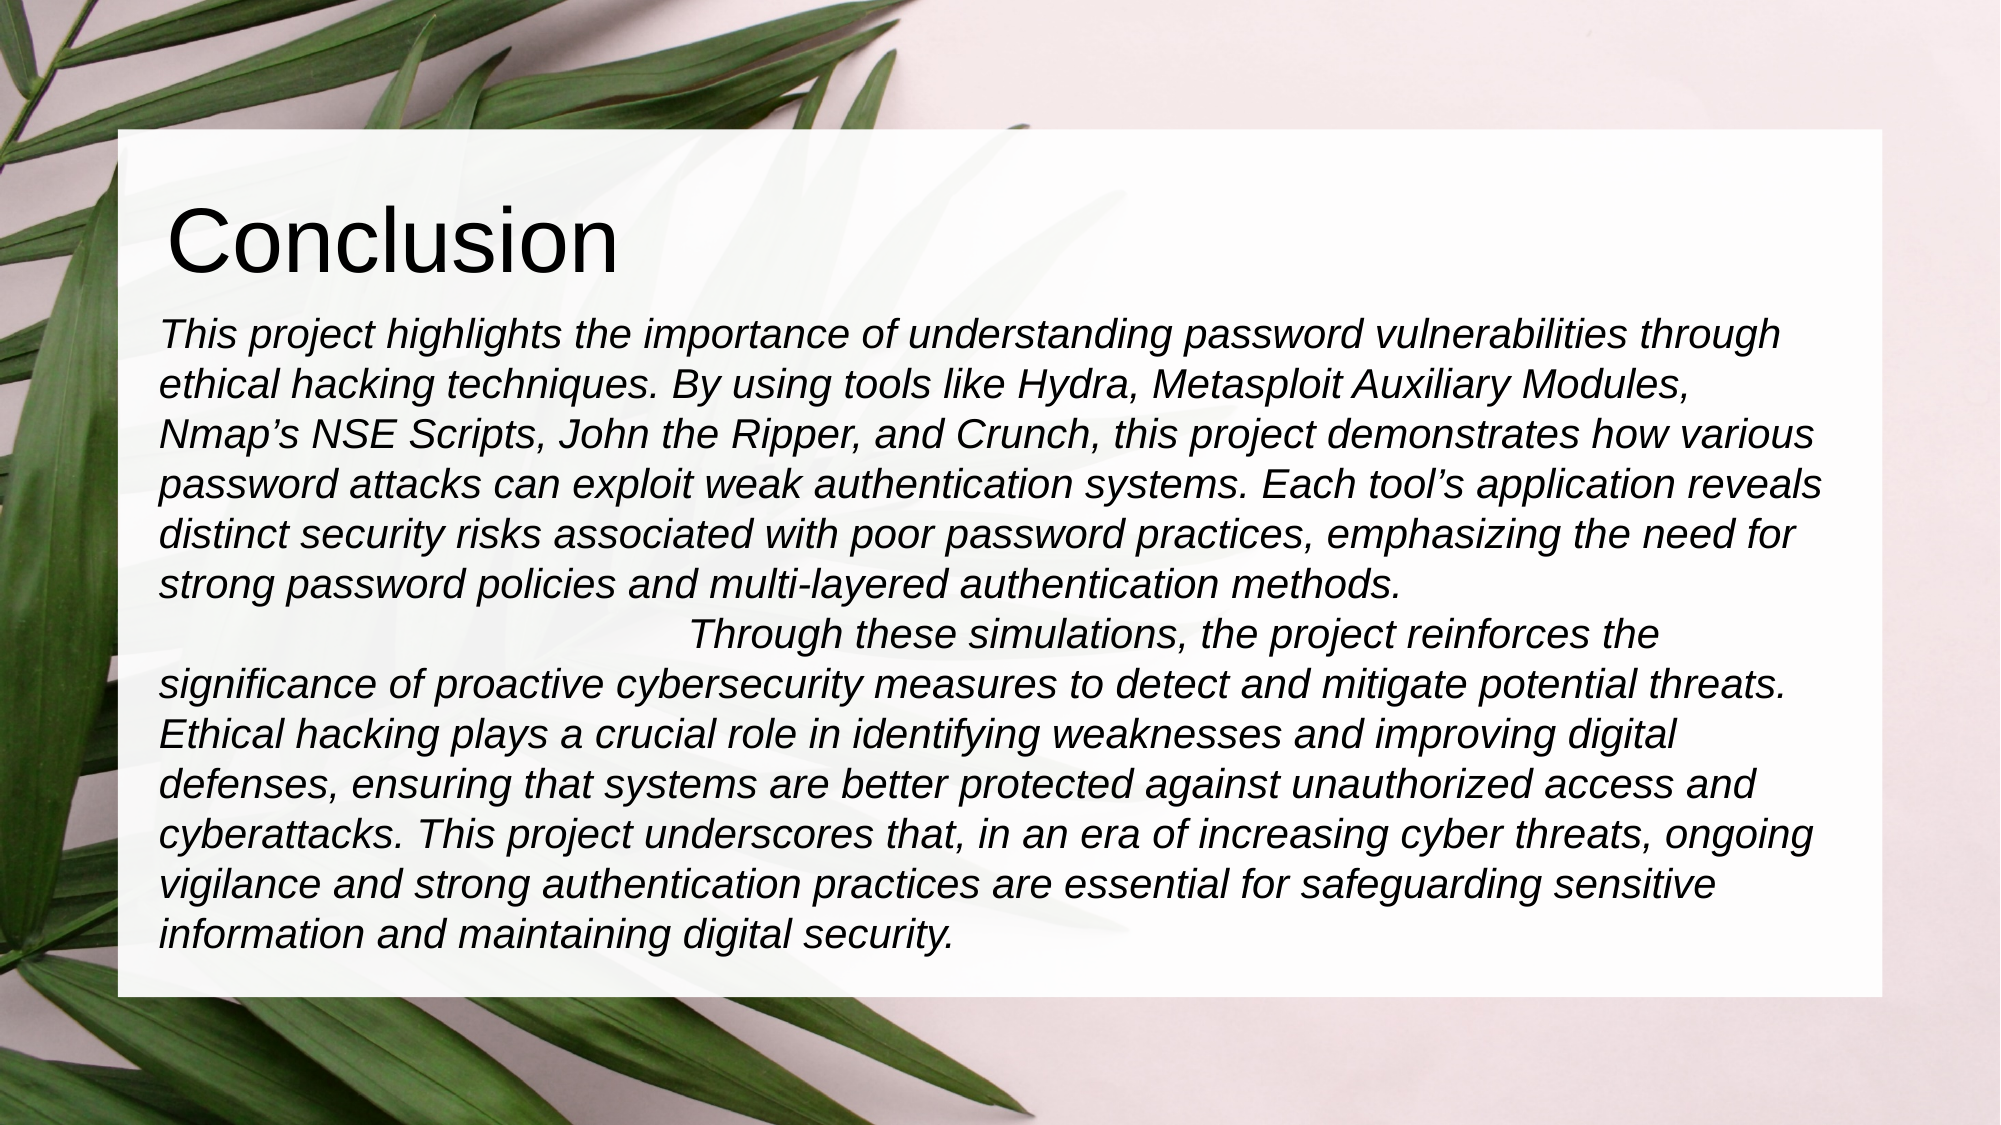

#
Conclusion
This project highlights the importance of understanding password vulnerabilities through ethical hacking techniques. By using tools like Hydra, Metasploit Auxiliary Modules, Nmap’s NSE Scripts, John the Ripper, and Crunch, this project demonstrates how various password attacks can exploit weak authentication systems. Each tool’s application reveals distinct security risks associated with poor password practices, emphasizing the need for strong password policies and multi-layered authentication methods.
                                              Through these simulations, the project reinforces the significance of proactive cybersecurity measures to detect and mitigate potential threats. Ethical hacking plays a crucial role in identifying weaknesses and improving digital defenses, ensuring that systems are better protected against unauthorized access and cyberattacks. This project underscores that, in an era of increasing cyber threats, ongoing vigilance and strong authentication practices are essential for safeguarding sensitive information and maintaining digital security.